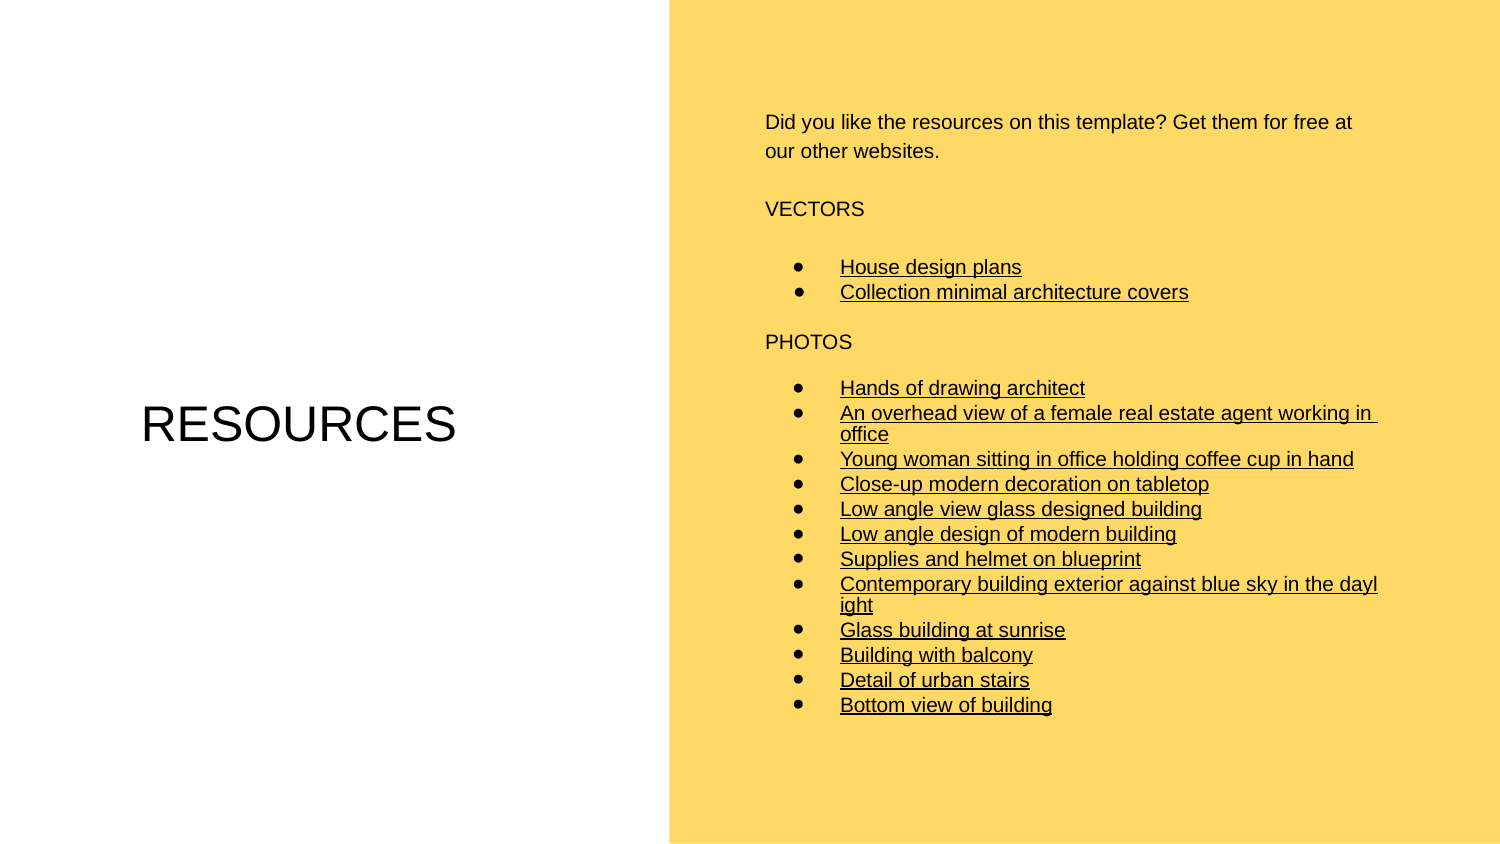

Did you like the resources on this template? Get them for free at our other websites.
VECTORS
House design plans
Collection minimal architecture covers

PHOTOS
Hands of drawing architect
An overhead view of a female real estate agent working in office
Young woman sitting in office holding coffee cup in hand
Close-up modern decoration on tabletop
Low angle view glass designed building
Low angle design of modern building
Supplies and helmet on blueprint
Contemporary building exterior against blue sky in the daylight
Glass building at sunrise
Building with balcony
Detail of urban stairs
Bottom view of building
# RESOURCES